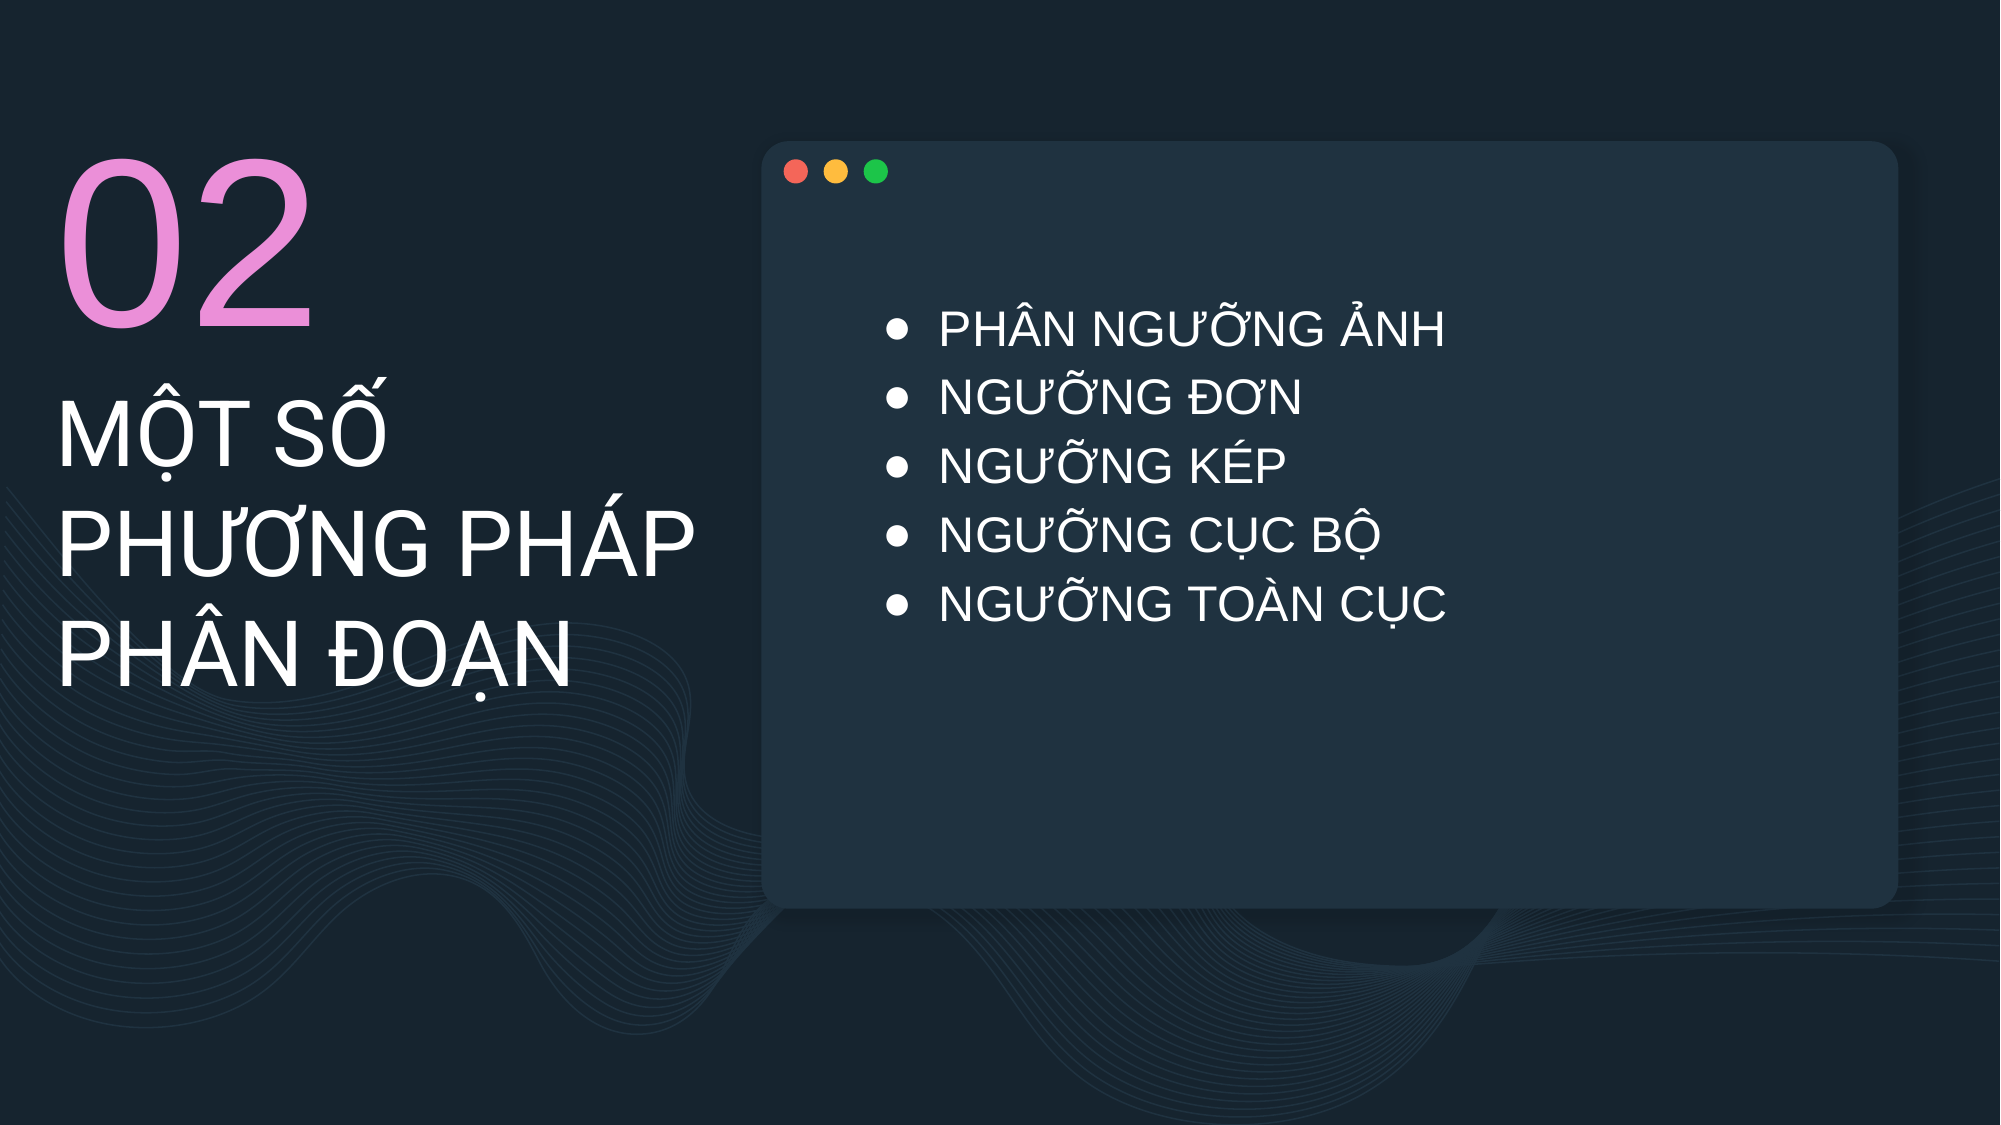

02
MỘT SỐ PHƯƠNG PHÁP PHÂN ĐOẠN
PHÂN NGƯỠNG ẢNH
NGƯỠNG ĐƠN
NGƯỠNG KÉP
NGƯỠNG CỤC BỘ
NGƯỠNG TOÀN CỤC